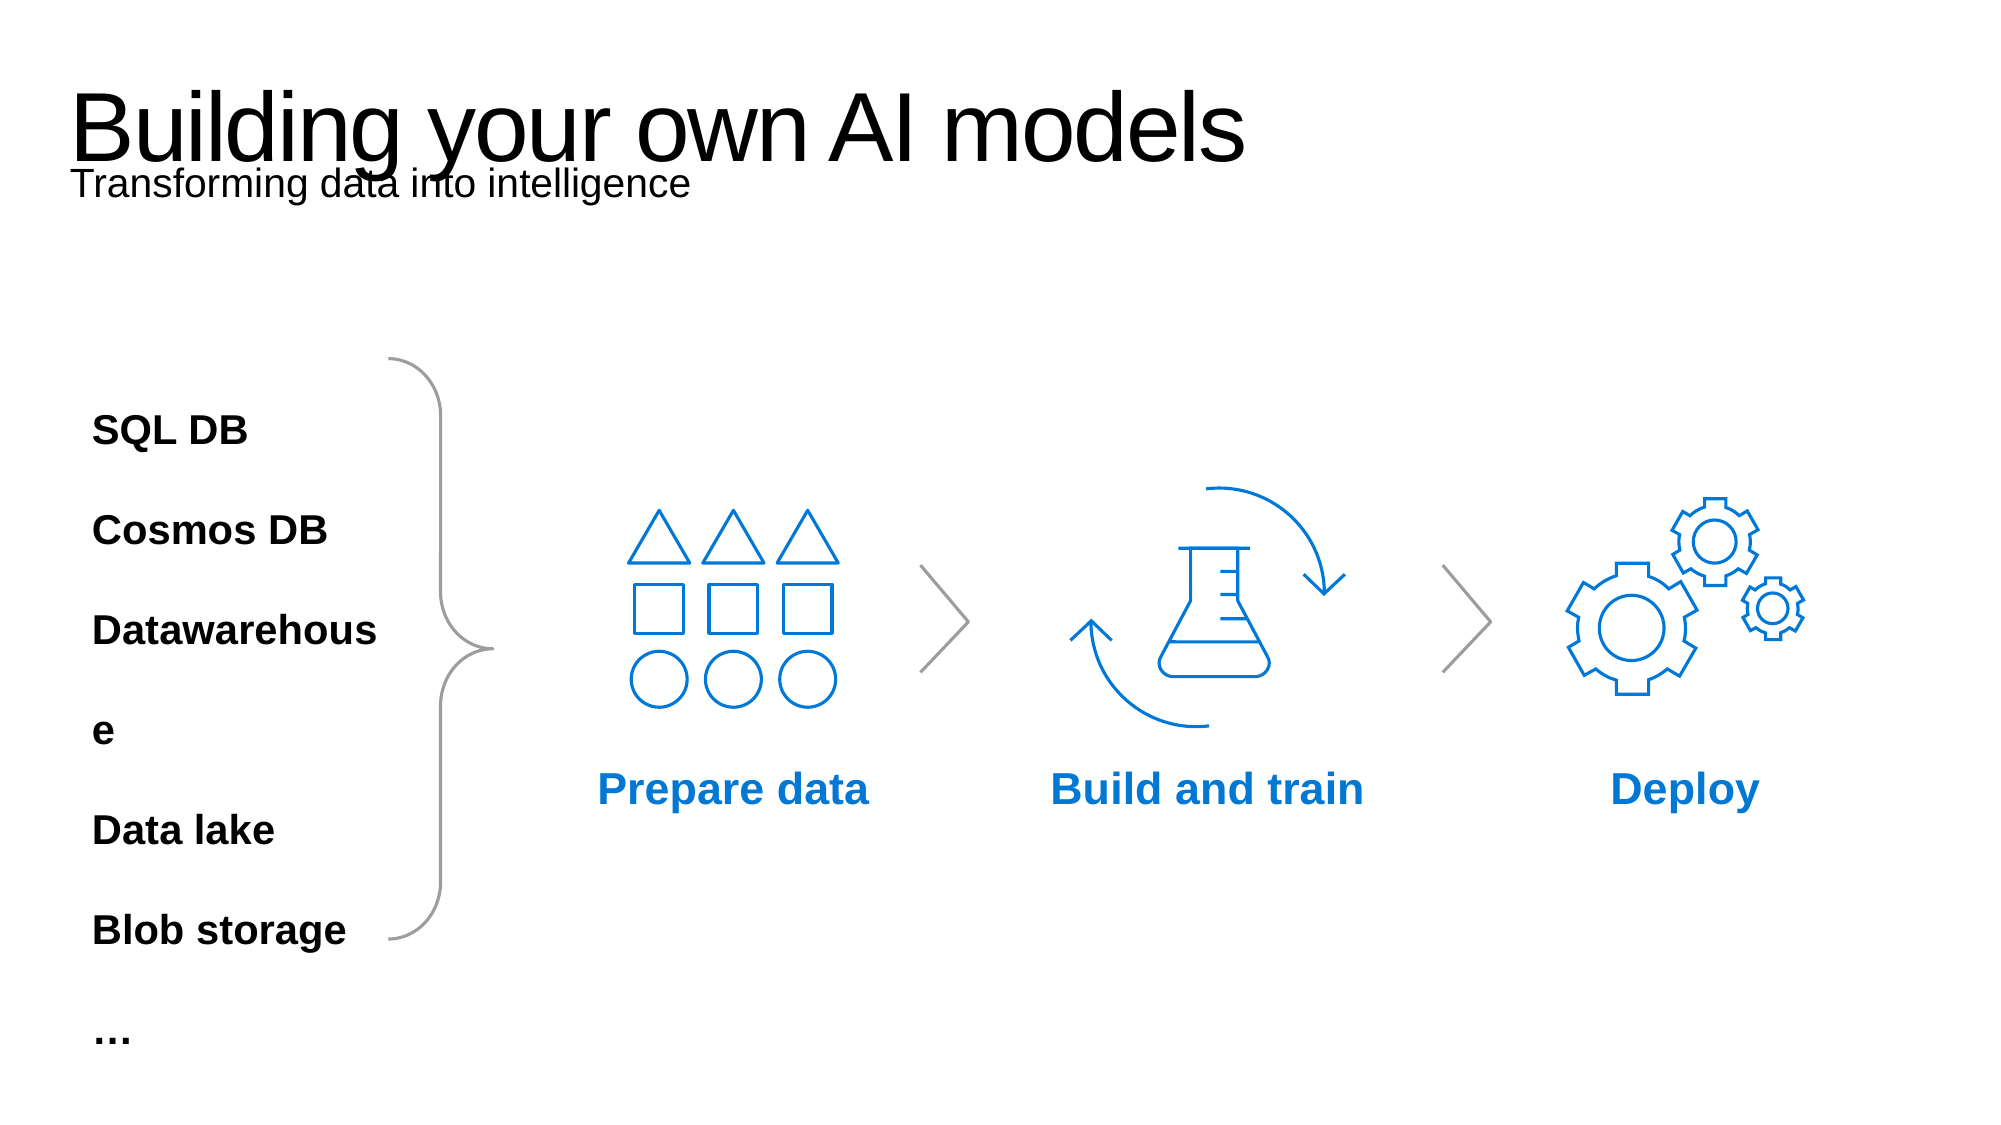

# Building your own AI models
Transforming data into intelligence
SQL DB
Cosmos DB
Datawarehouse
Data lake
Blob storage
…

Build and train
Deploy
Prepare data